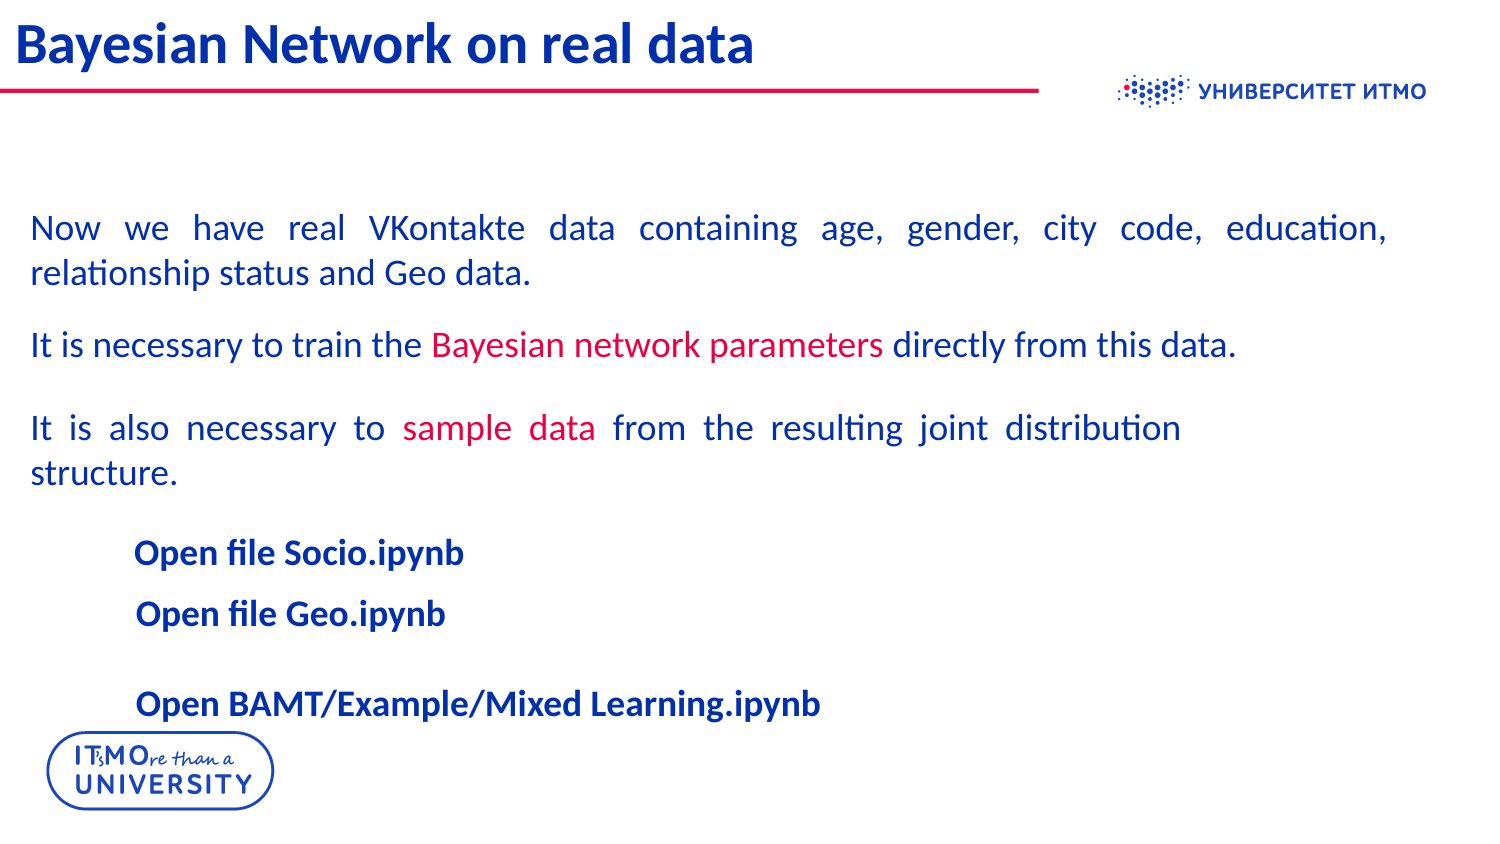

# Bayesian Network on real data
Now we have real VKontakte data containing age, gender, city code, education, relationship status and Geo data.
It is necessary to train the Bayesian network parameters directly from this data.
It is also necessary to sample data from the resulting joint distribution structure.
Open file Socio.ipynb
Open file Geo.ipynb

Open BAMT/Example/Mixed Learning.ipynb